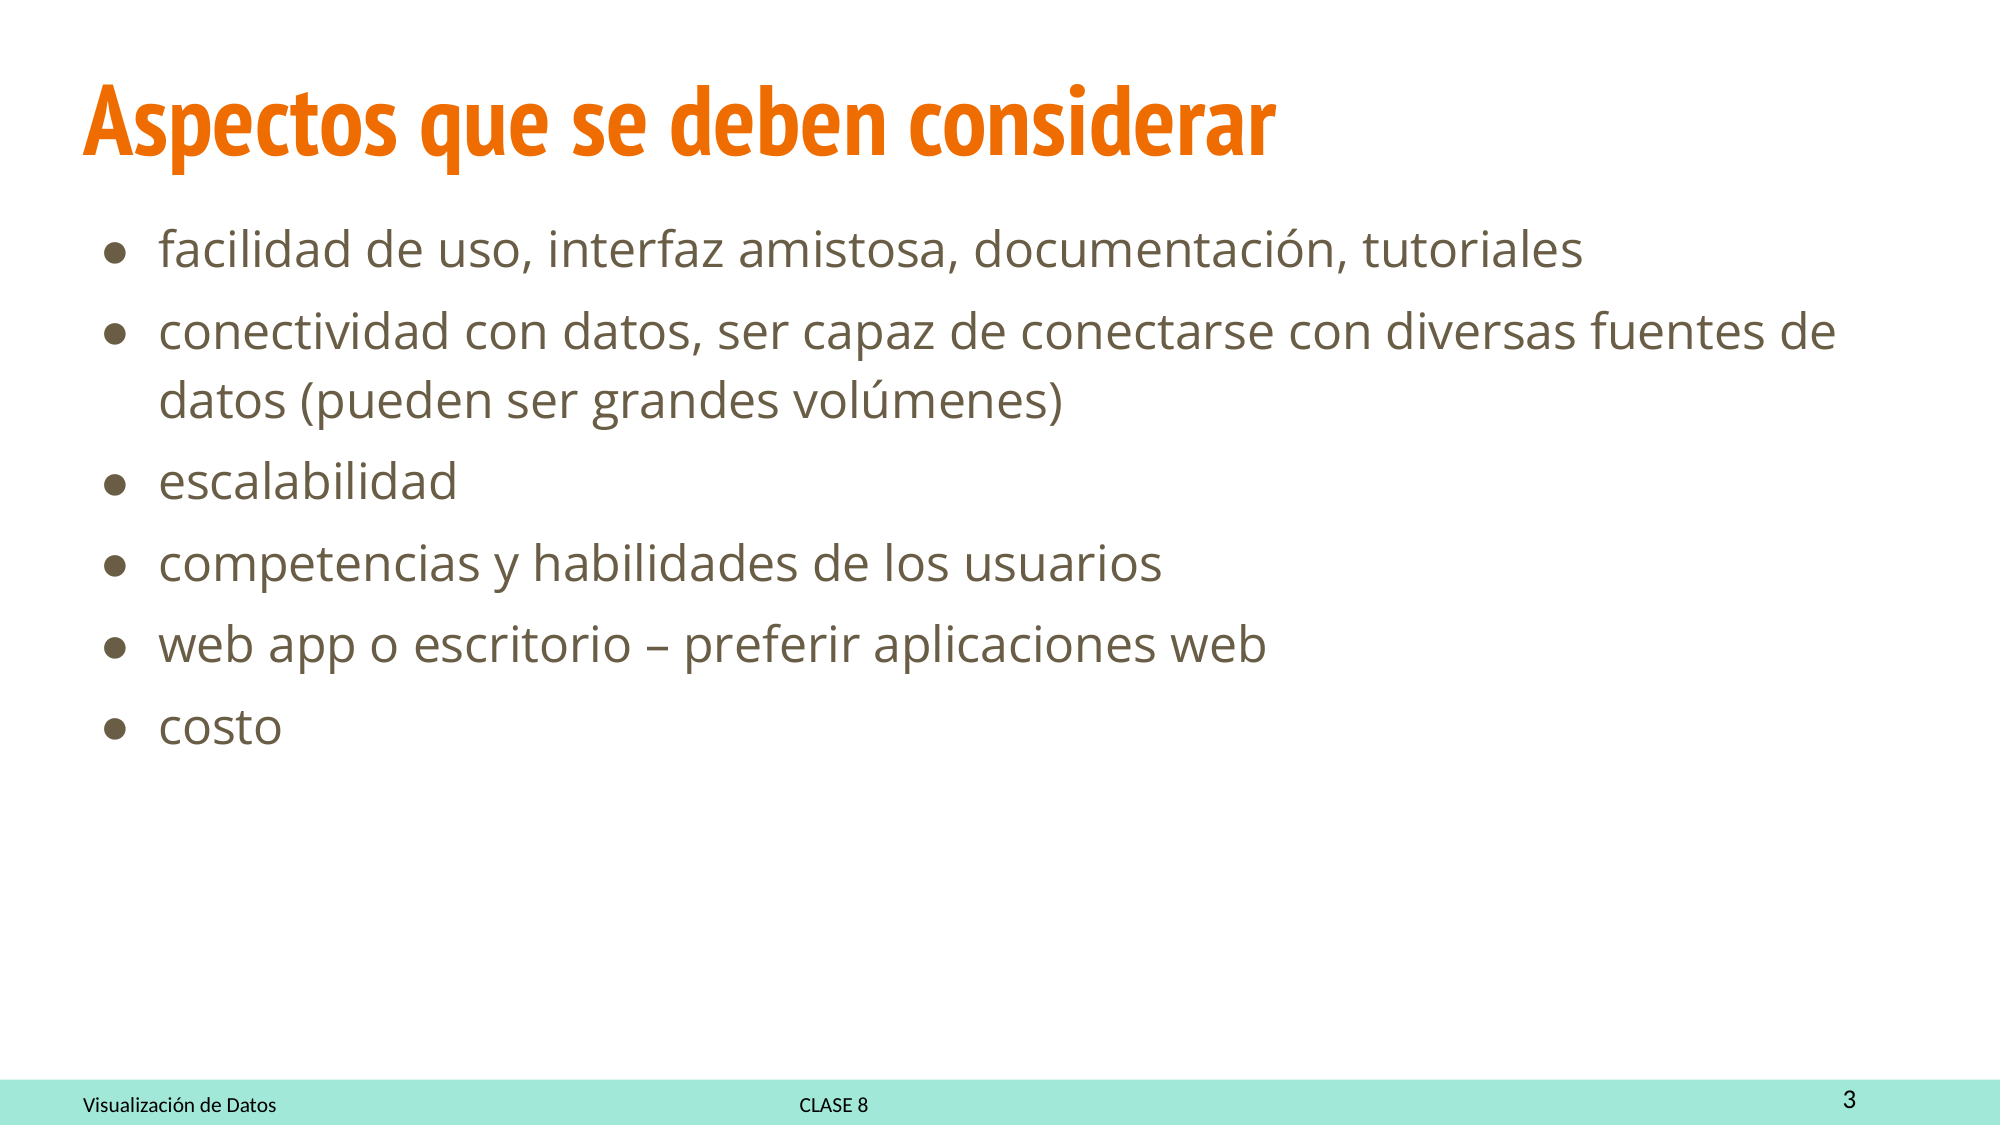

# Aspectos que se deben considerar
facilidad de uso, interfaz amistosa, documentación, tutoriales
conectividad con datos, ser capaz de conectarse con diversas fuentes de datos (pueden ser grandes volúmenes)
escalabilidad
competencias y habilidades de los usuarios
web app o escritorio – preferir aplicaciones web
costo